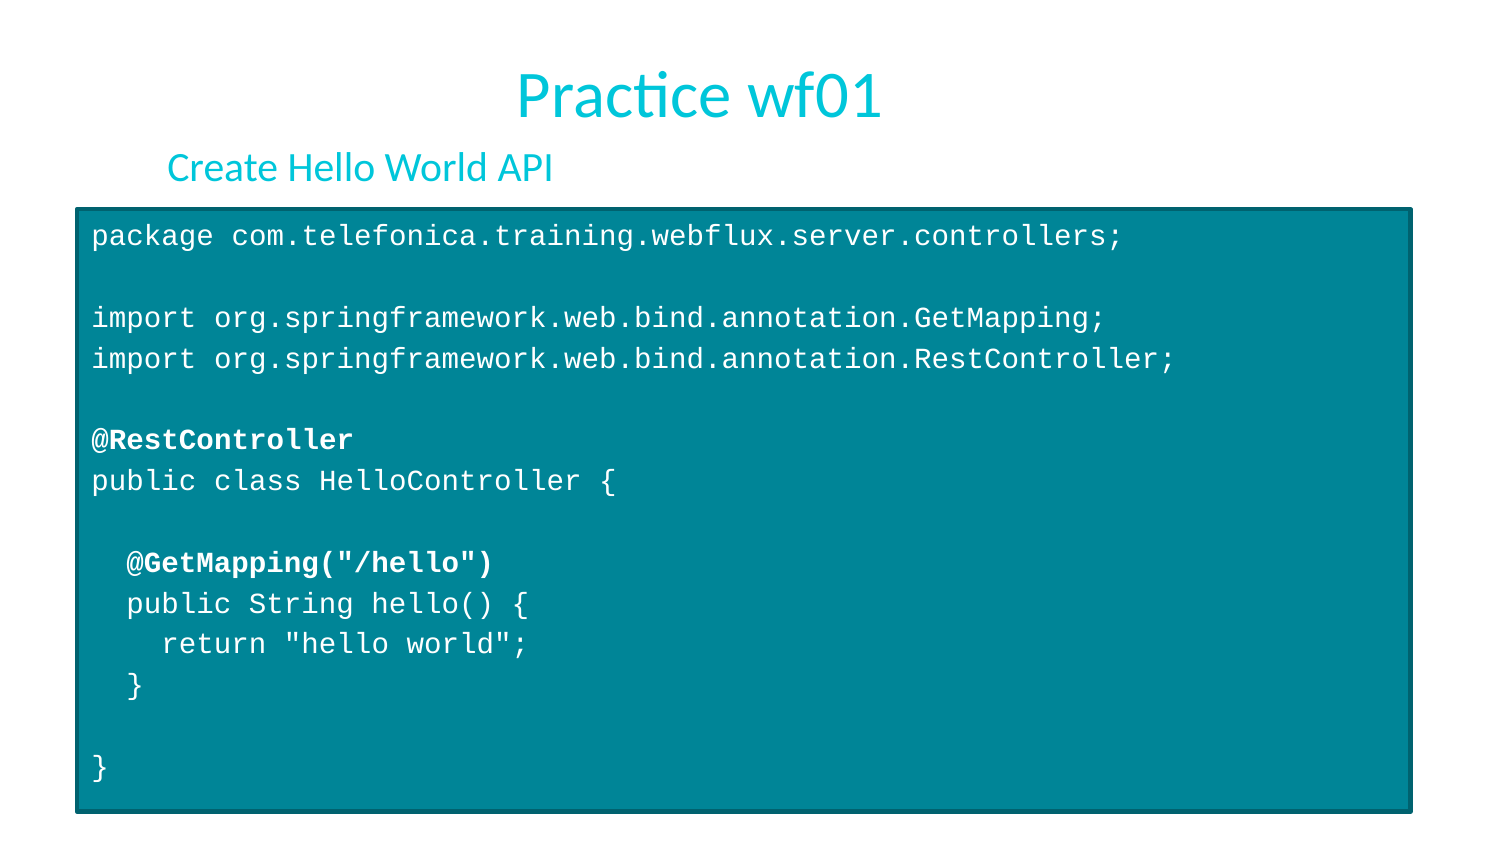

# Practice wf01
Create Hello World API
package com.telefonica.training.webflux.server.controllers;

import org.springframework.web.bind.annotation.GetMapping;
import org.springframework.web.bind.annotation.RestController;

@RestController
public class HelloController {

  @GetMapping("/hello")
  public String hello() {
    return "hello world";
  }

}